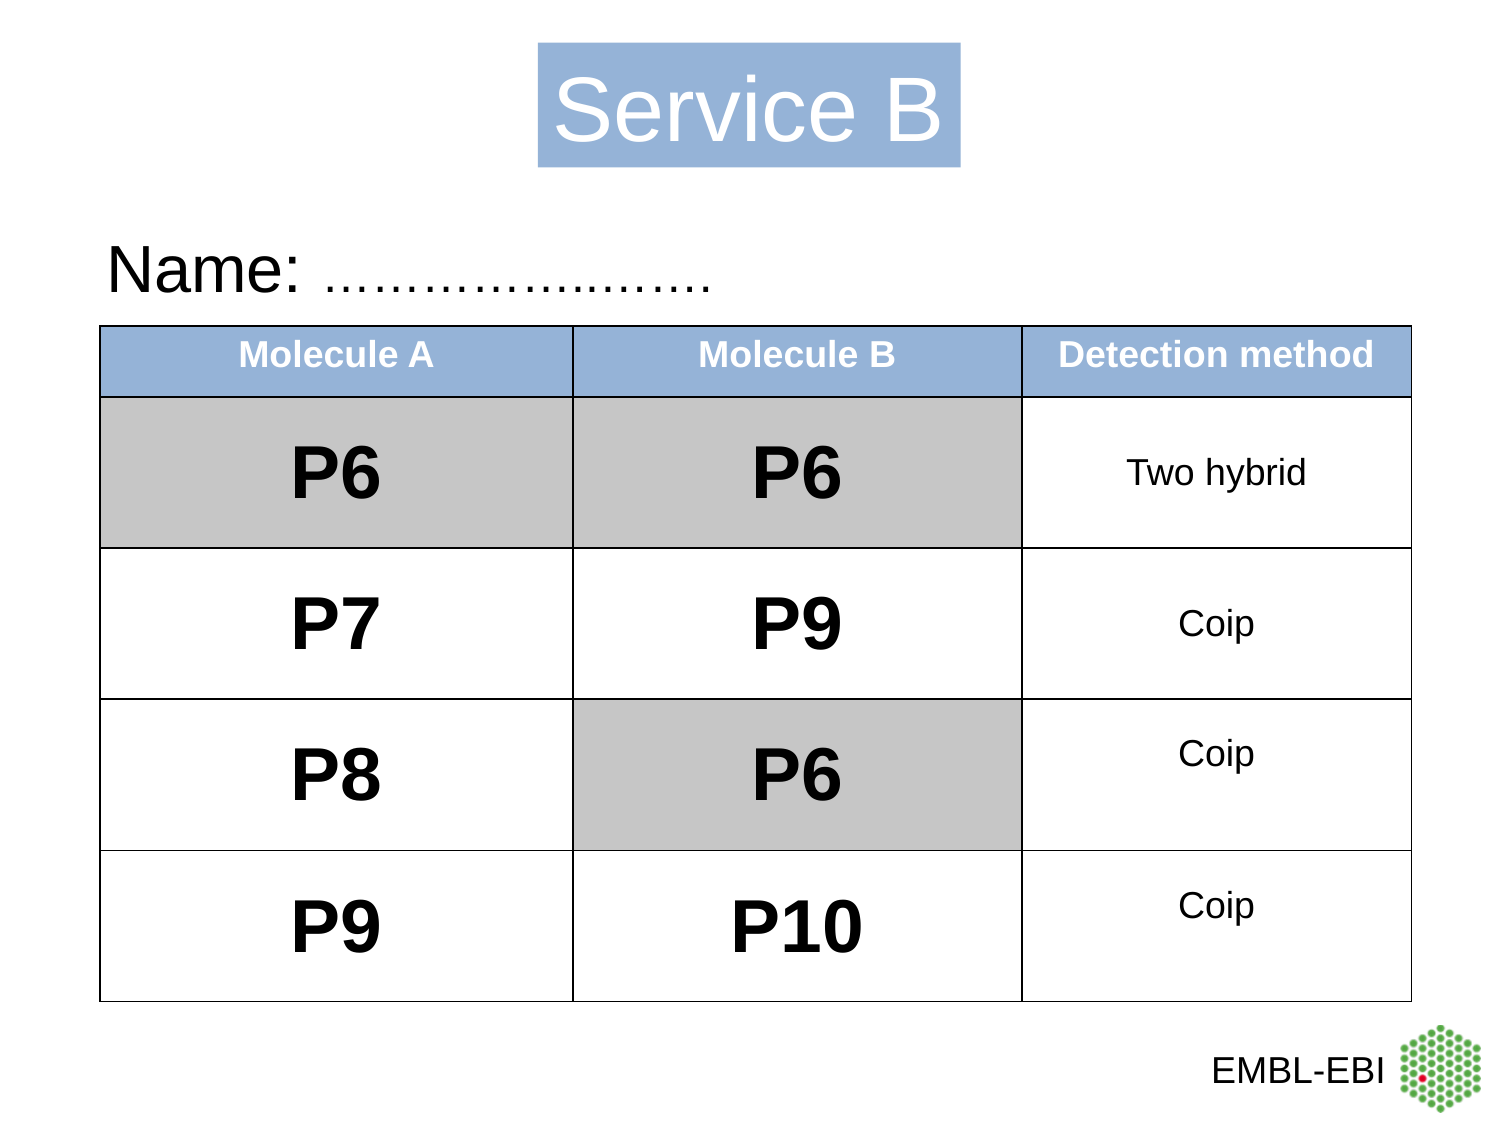

Service B
Name: ……………..…….
| Molecule A | Molecule B | Detection method |
| --- | --- | --- |
| P6 | P6 | Two hybrid |
| P7 | P9 | Coip |
| P8 | P6 | Coip |
| P9 | P10 | Coip |